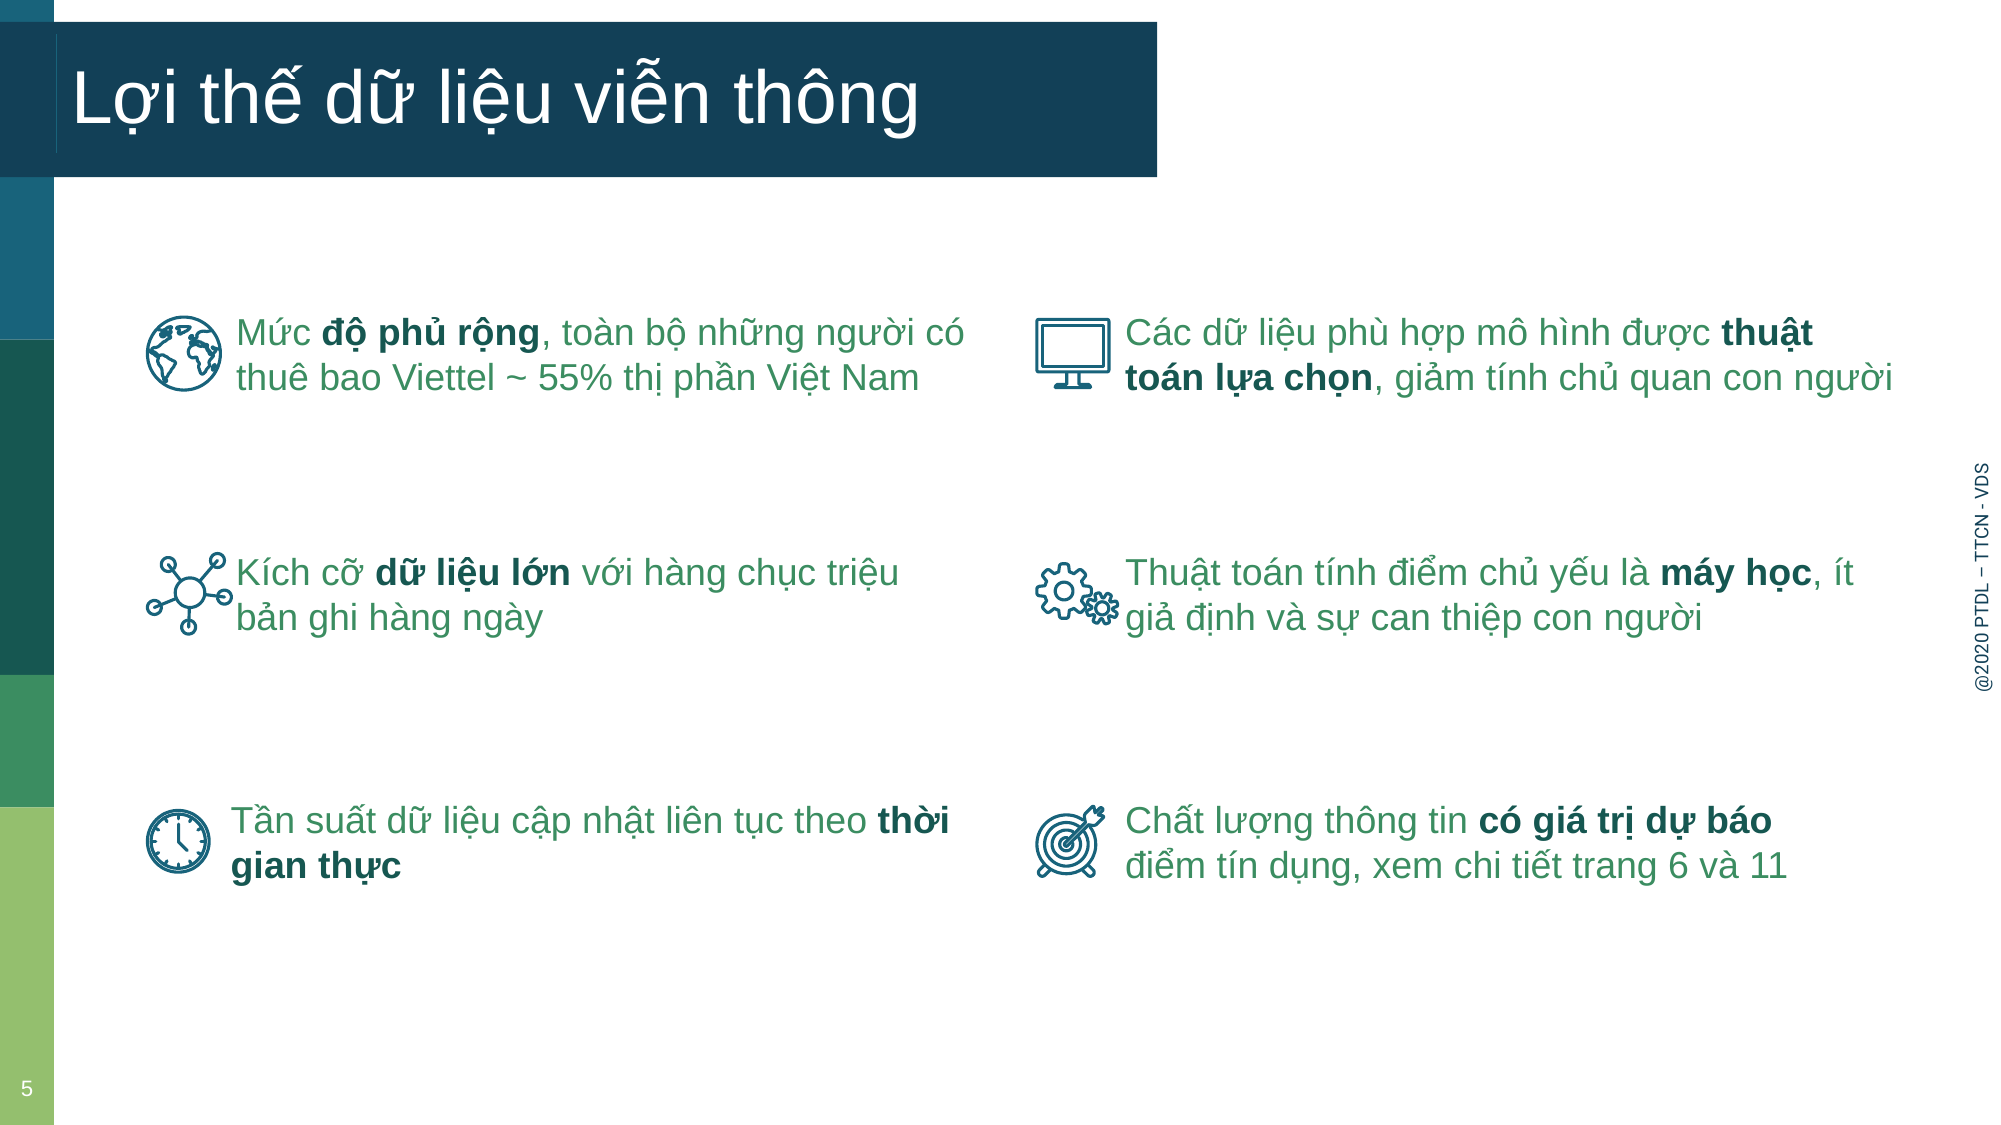

Lợi thế dữ liệu viễn thông

Mức độ phủ rộng, toàn bộ những người có thuê bao Viettel ~ 55% thị phần Việt Nam
Các dữ liệu phù hợp mô hình được thuật toán lựa chọn, giảm tính chủ quan con người

Kích cỡ dữ liệu lớn với hàng chục triệu bản ghi hàng ngày
Thuật toán tính điểm chủ yếu là máy học, ít giả định và sự can thiệp con người

Tần suất dữ liệu cập nhật liên tục theo thời gian thực
Chất lượng thông tin có giá trị dự báo điểm tín dụng, xem chi tiết trang 6 và 11

5